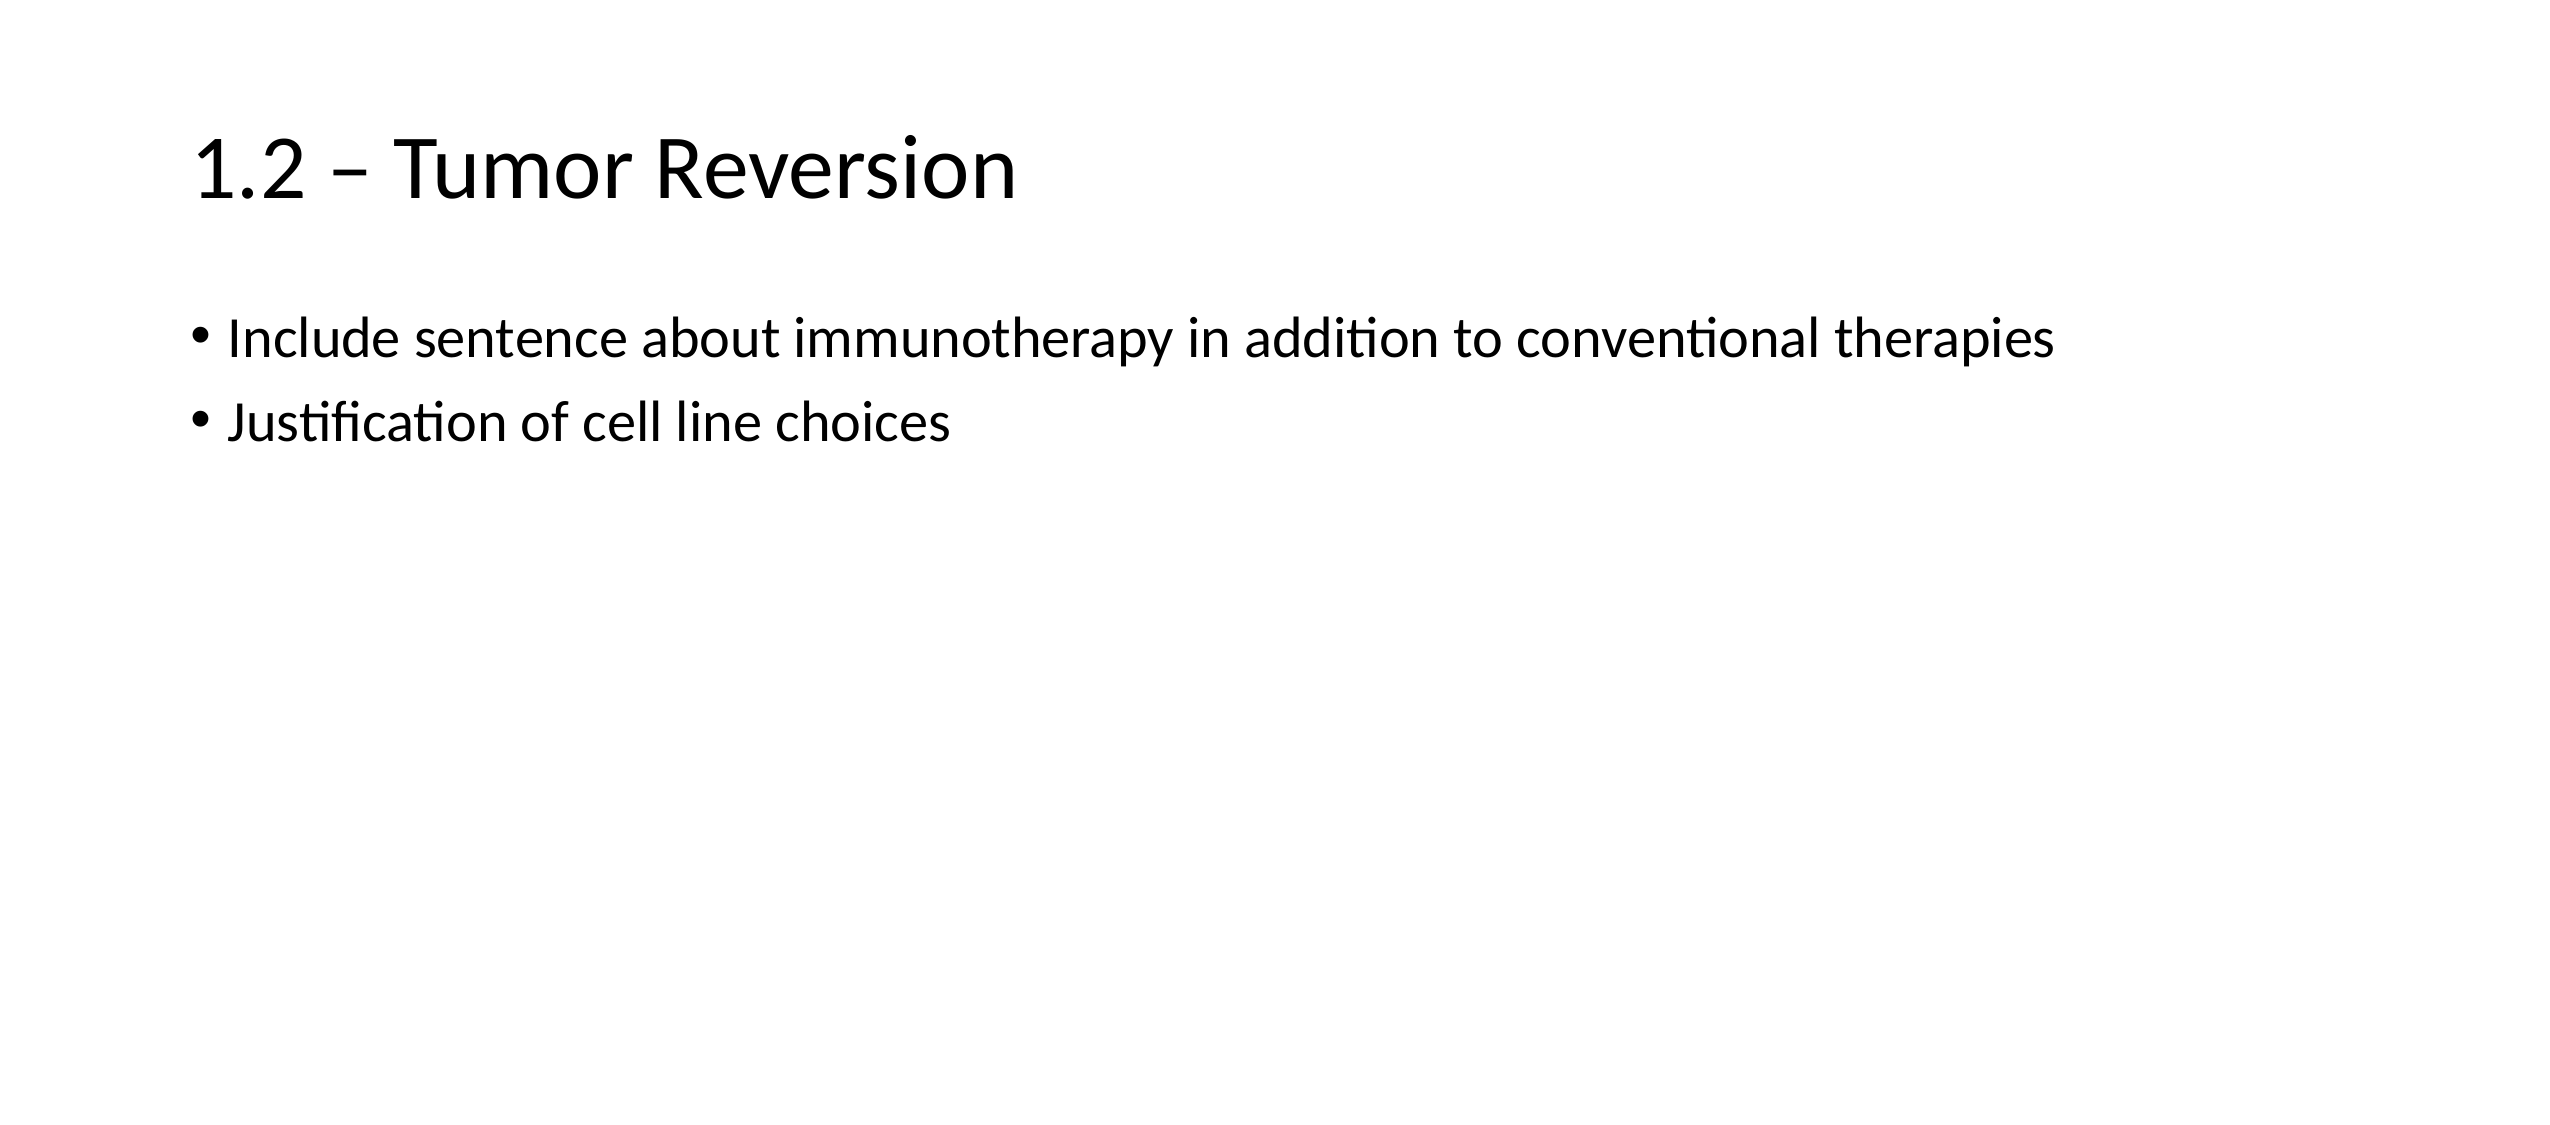

# 1.2 – Tumor Reversion
Include sentence about immunotherapy in addition to conventional therapies
Justification of cell line choices